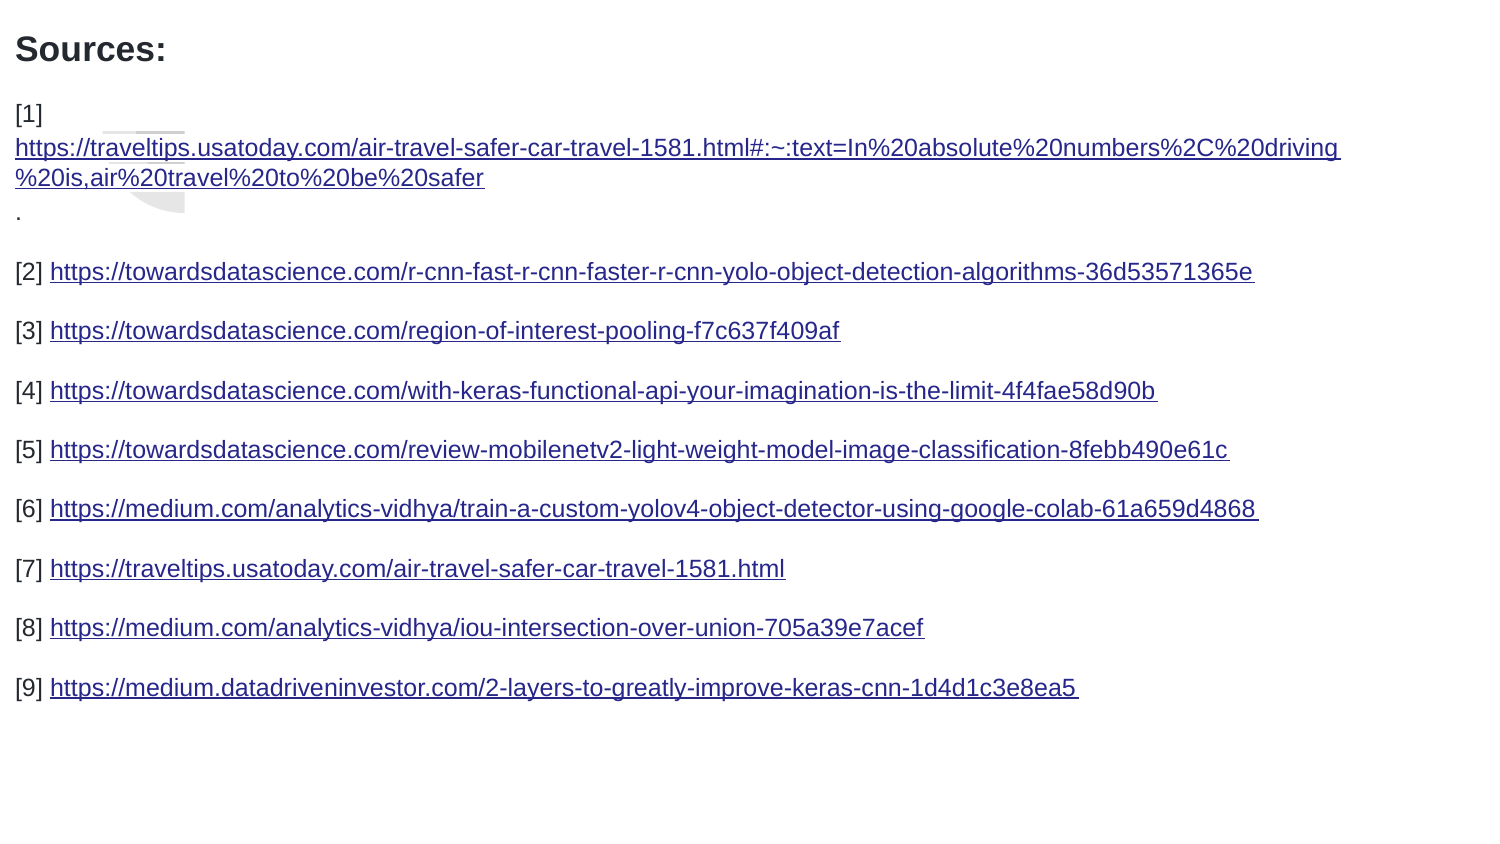

Sources:
[1] https://traveltips.usatoday.com/air-travel-safer-car-travel-1581.html#:~:text=In%20absolute%20numbers%2C%20driving%20is,air%20travel%20to%20be%20safer.
[2] https://towardsdatascience.com/r-cnn-fast-r-cnn-faster-r-cnn-yolo-object-detection-algorithms-36d53571365e
[3] https://towardsdatascience.com/region-of-interest-pooling-f7c637f409af
[4] https://towardsdatascience.com/with-keras-functional-api-your-imagination-is-the-limit-4f4fae58d90b
[5] https://towardsdatascience.com/review-mobilenetv2-light-weight-model-image-classification-8febb490e61c
[6] https://medium.com/analytics-vidhya/train-a-custom-yolov4-object-detector-using-google-colab-61a659d4868
[7] https://traveltips.usatoday.com/air-travel-safer-car-travel-1581.html
[8] https://medium.com/analytics-vidhya/iou-intersection-over-union-705a39e7acef
[9] https://medium.datadriveninvestor.com/2-layers-to-greatly-improve-keras-cnn-1d4d1c3e8ea5